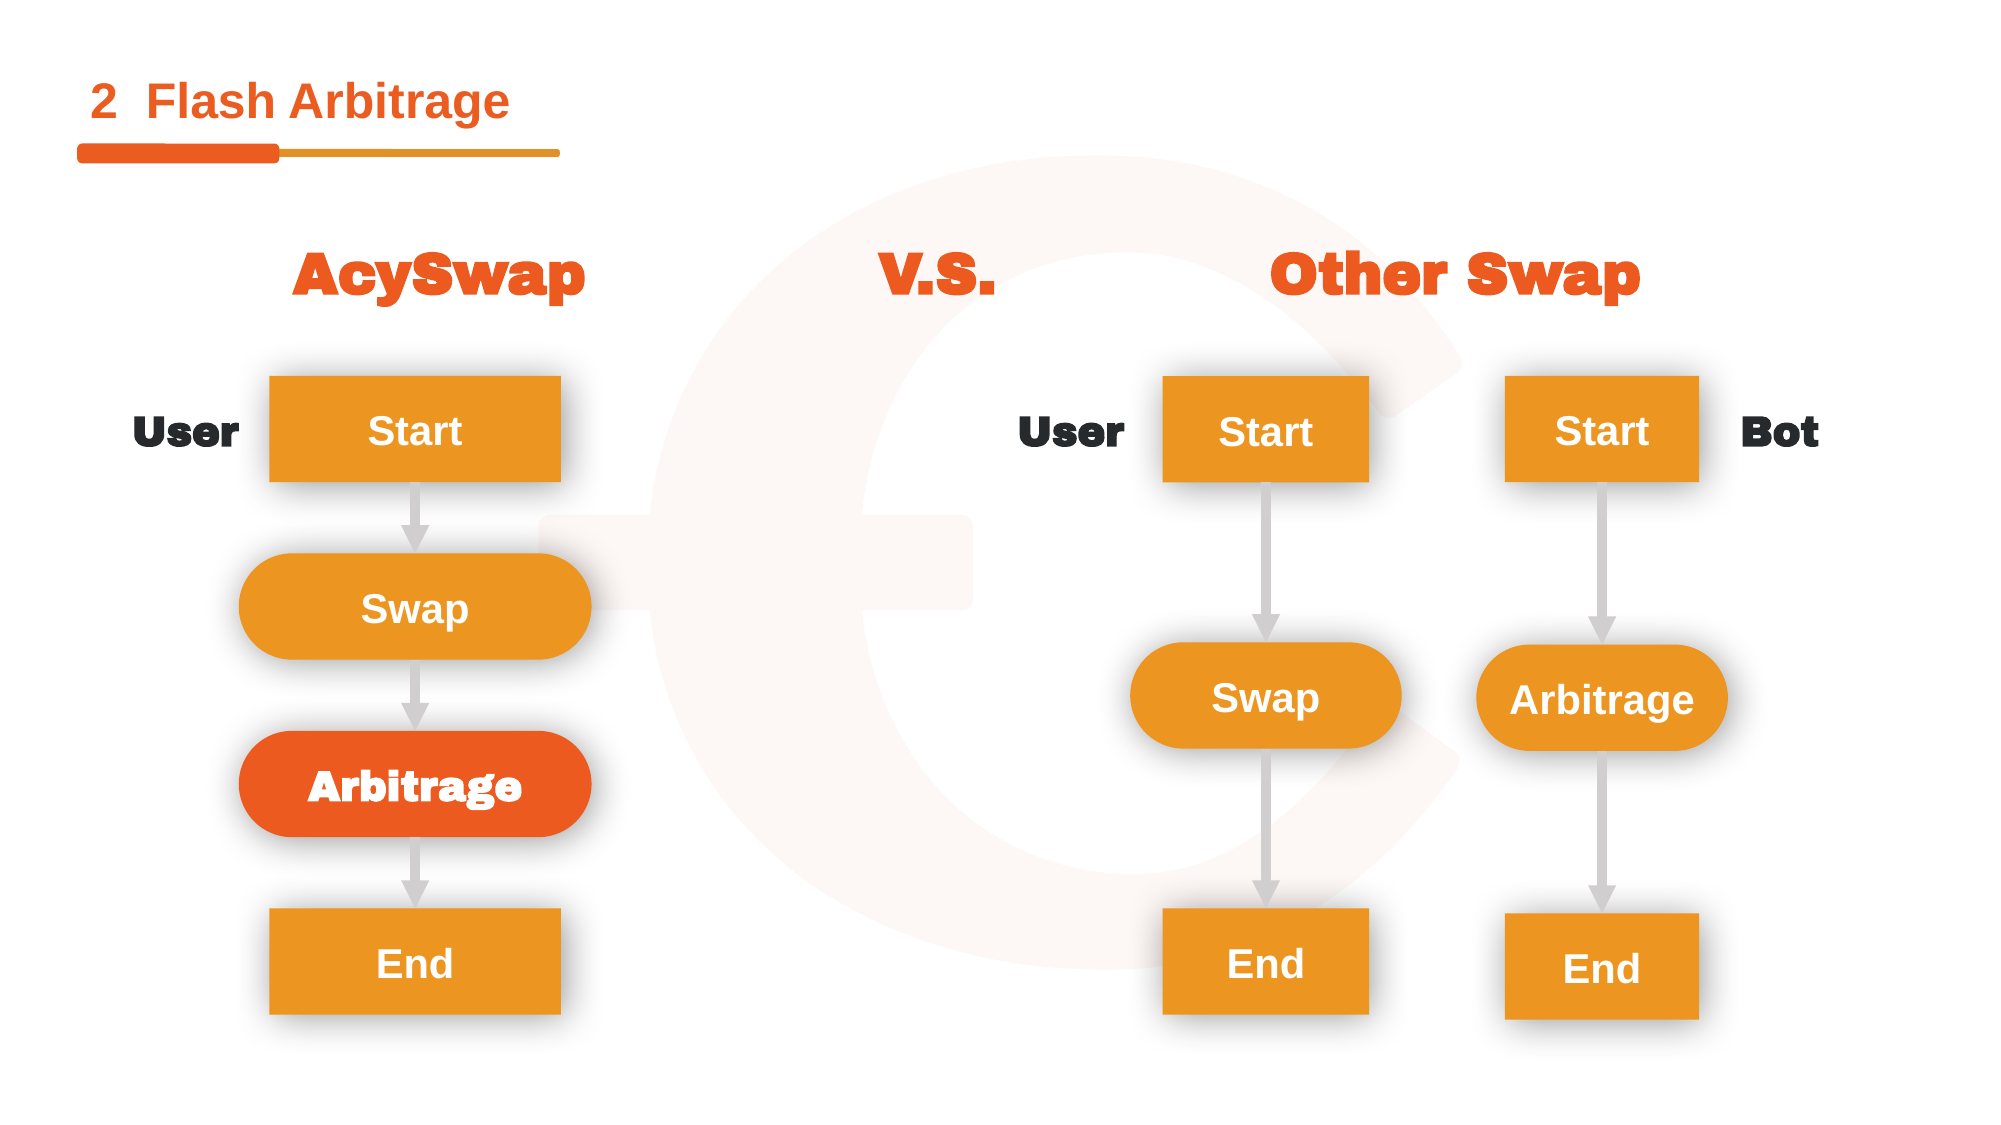

2  Flash Arbitrage

AcySwap               V.S.              Other Swap

Start
Start
Start
User
User
Bot
Swap
Swap
Arbitrage
Arbitrage
End
End
End